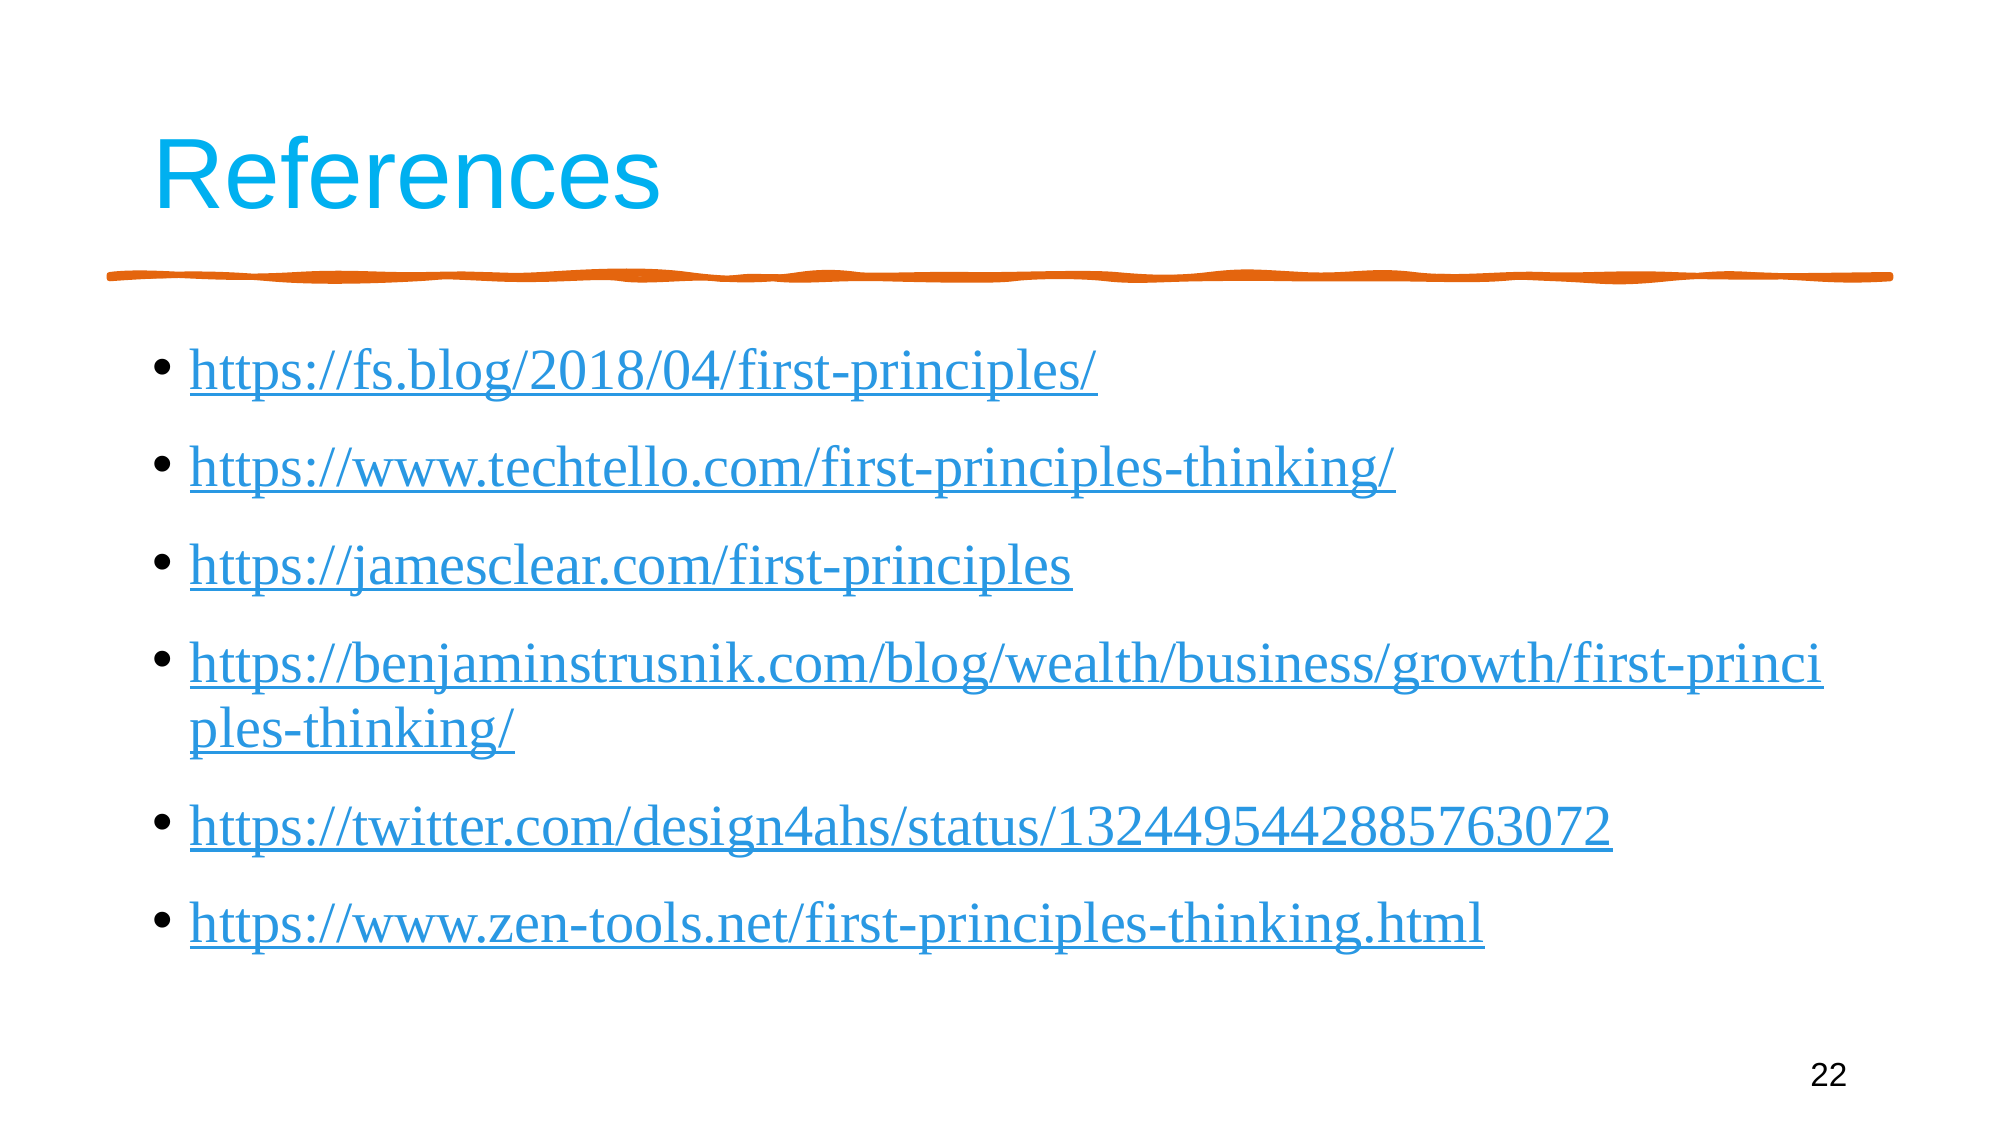

# References

https://fs.blog/2018/04/first-principles/
https://www.techtello.com/first-principles-thinking/
https://jamesclear.com/first-principles
https://benjaminstrusnik.com/blog/wealth/business/growth/first-principles-thinking/
https://twitter.com/design4ahs/status/1324495442885763072
https://www.zen-tools.net/first-principles-thinking.html

22